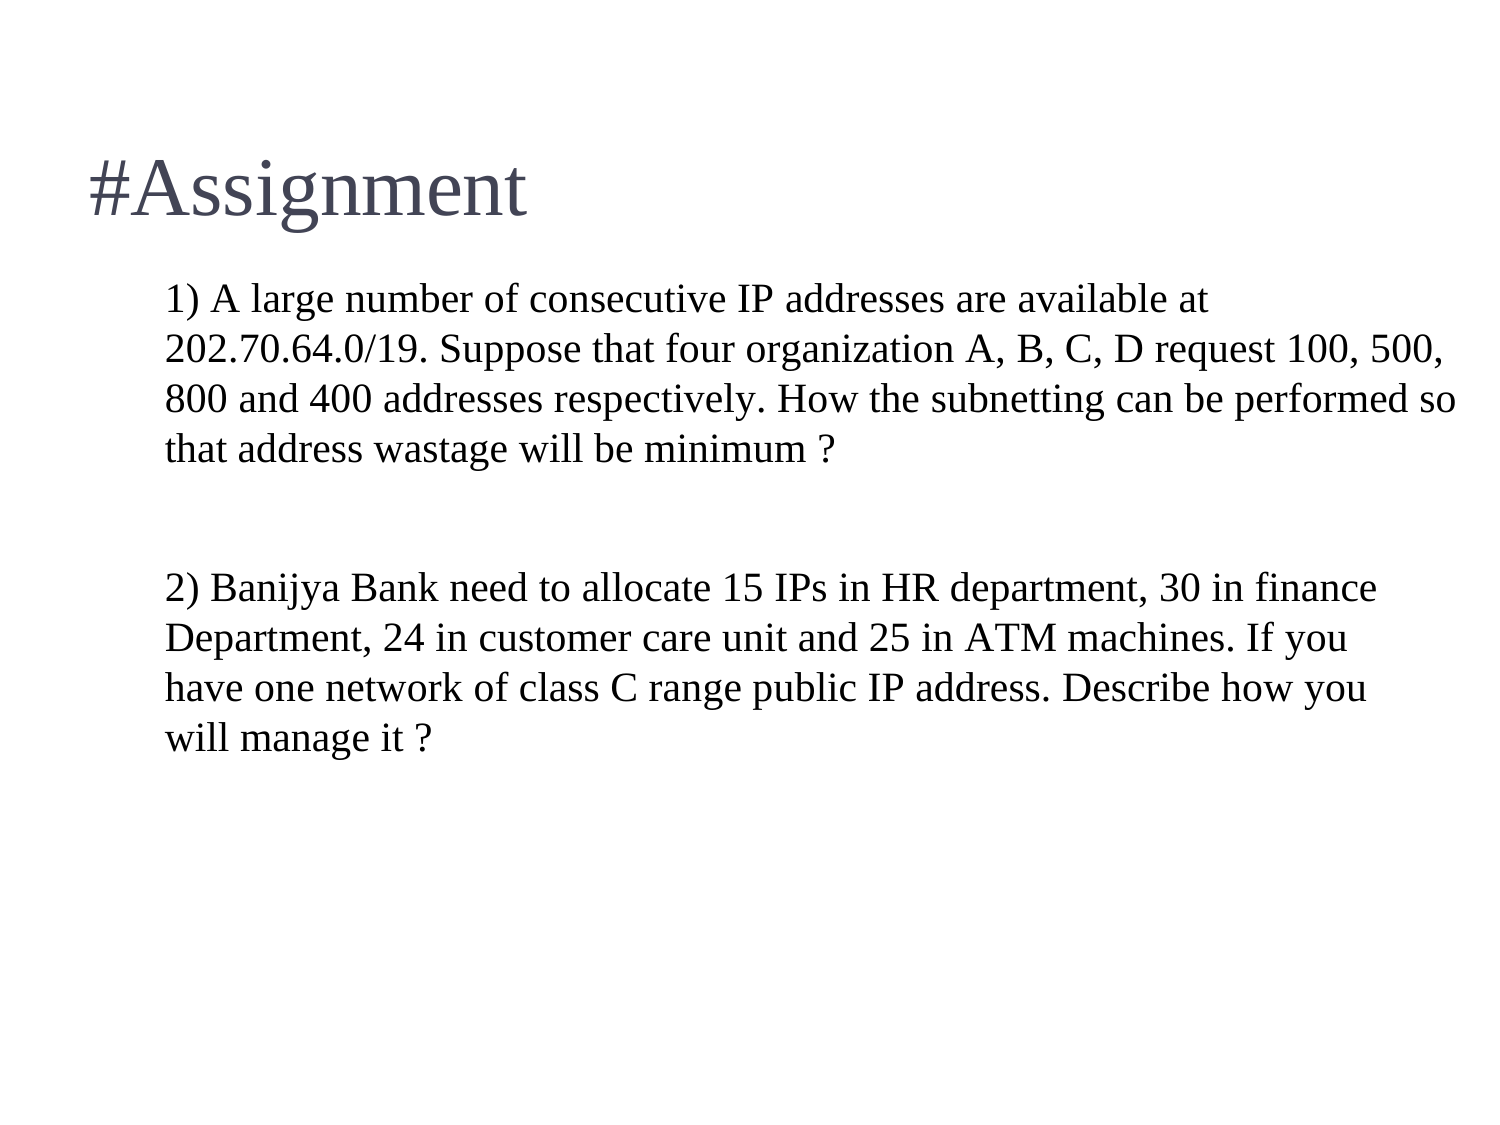

#Assignment
1) A large number of consecutive IP addresses are available at 202.70.64.0/19. Suppose that four organization A, B, C, D request 100, 500, 800 and 400 addresses respectively. How the subnetting can be performed so that address wastage will be minimum ?

2) Banijya Bank need to allocate 15 IPs in HR department, 30 in finance Department, 24 in customer care unit and 25 in ATM machines. If you have one network of class C range public IP address. Describe how you will manage it ?